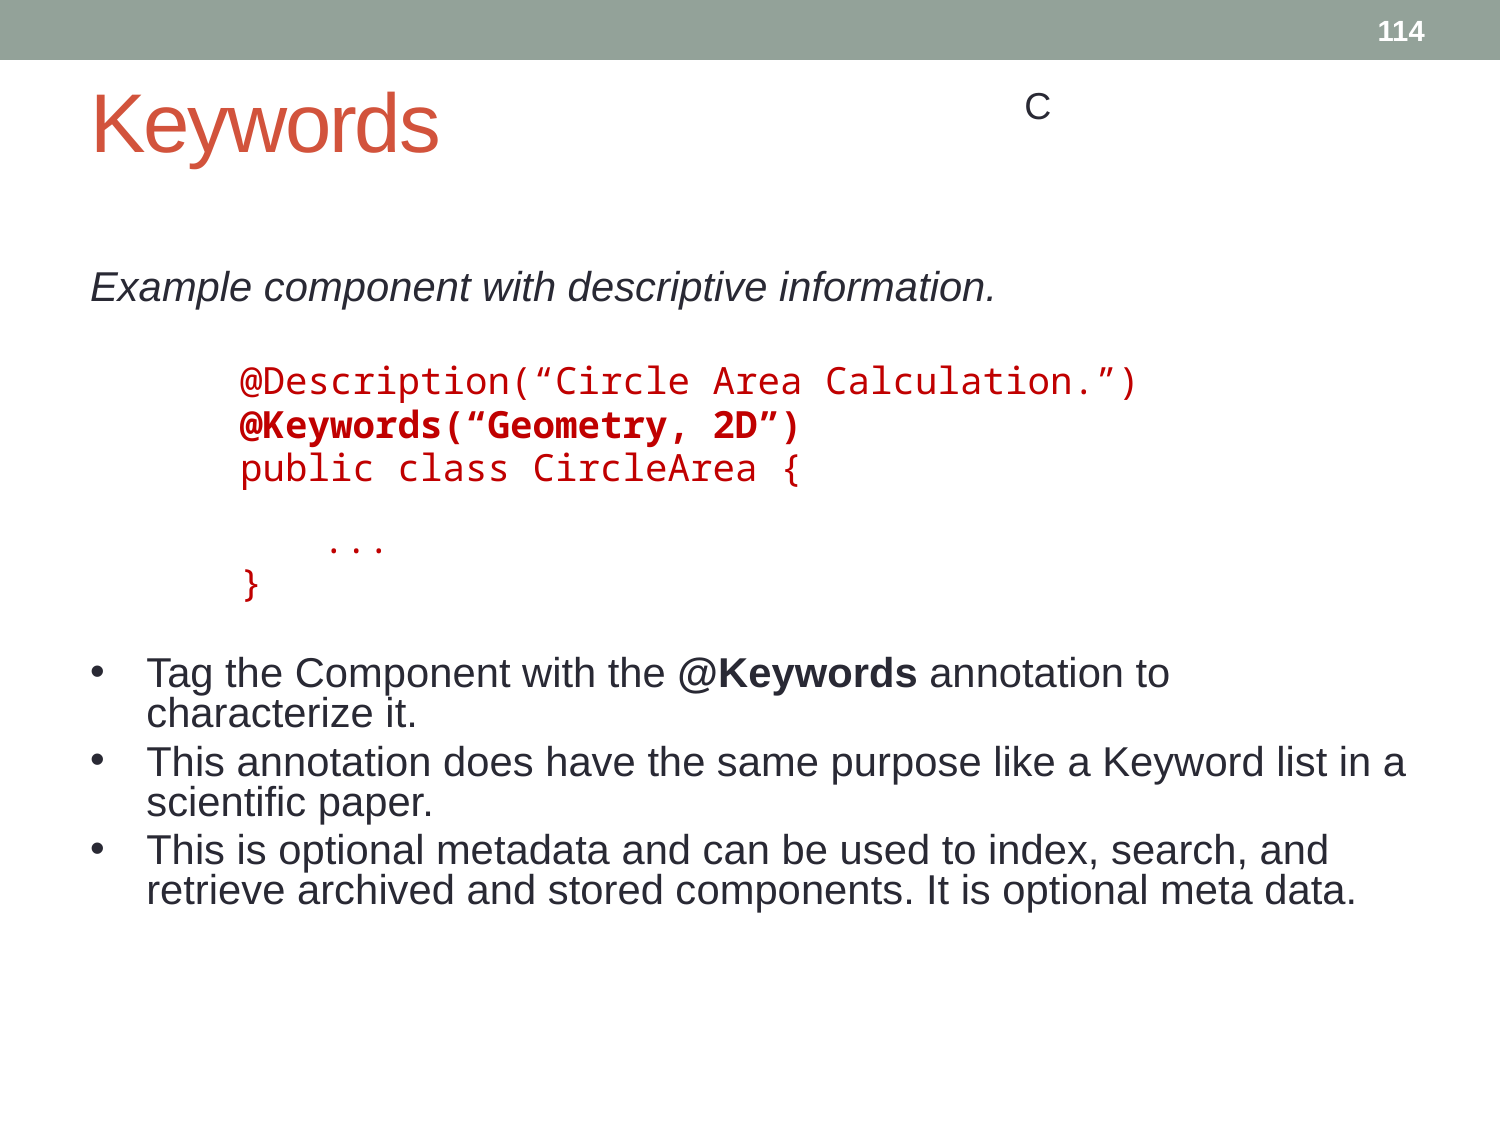

114
# Keywords
C
Example component with descriptive information.

@Description(“Circle Area Calculation.”)
@Keywords(“Geometry, 2D”)
public class CircleArea {
  ...
}

Tag the Component with the @Keywords annotation to characterize it.
This annotation does have the same purpose like a Keyword list in a scientific paper.
This is optional metadata and can be used to index, search, and retrieve archived and stored components. It is optional meta data.